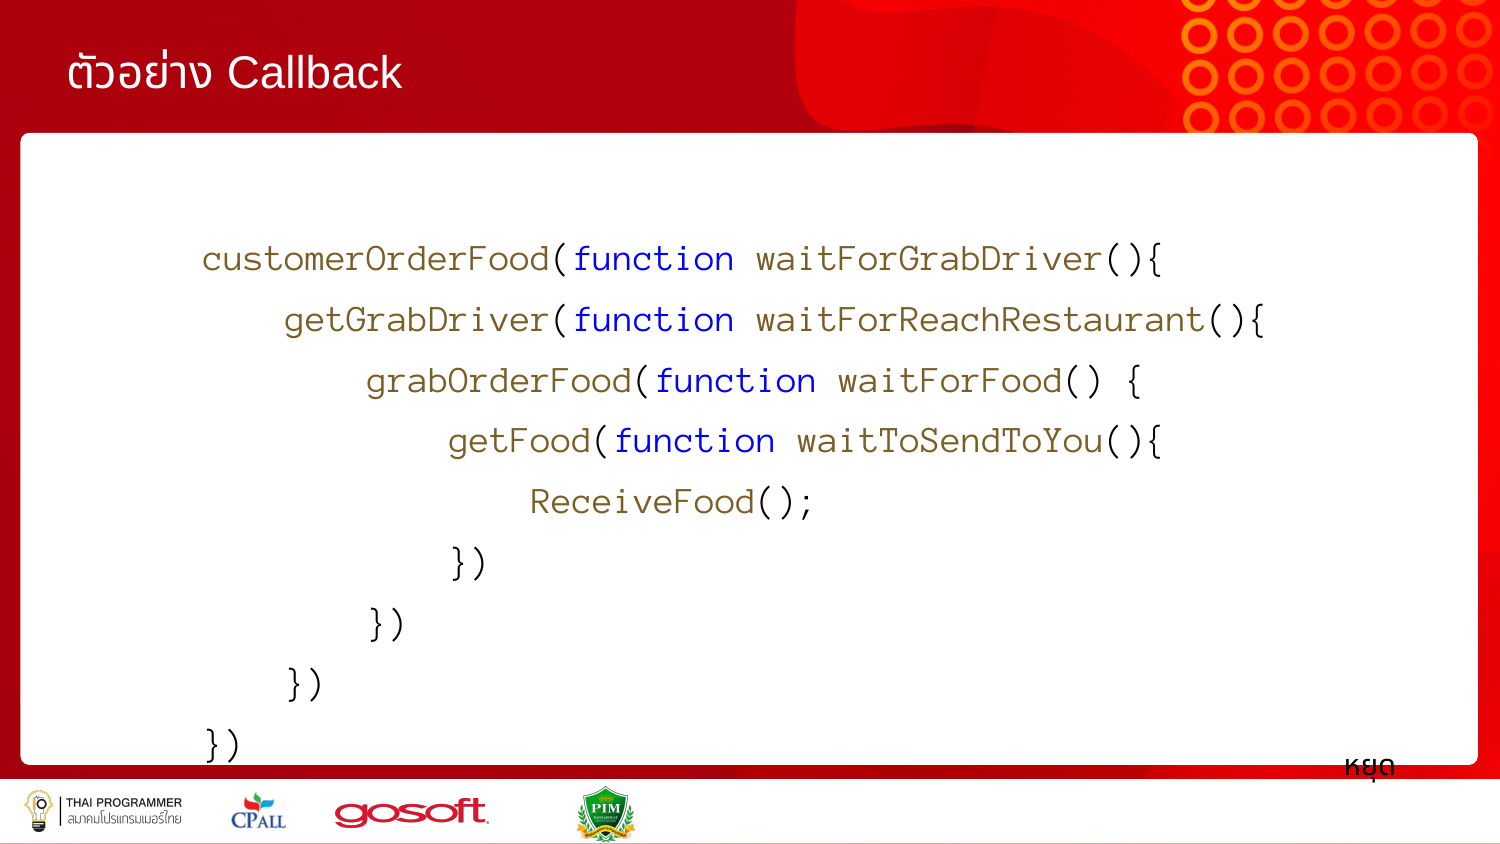

# ตัวอย่าง Callback

customerOrderFood(function waitForGrabDriver(){
    getGrabDriver(function waitForReachRestaurant(){
        grabOrderFood(function waitForFood() {
            getFood(function waitToSendToYou(){
                ReceiveFood();
            })
        })
    })
})
หยุด